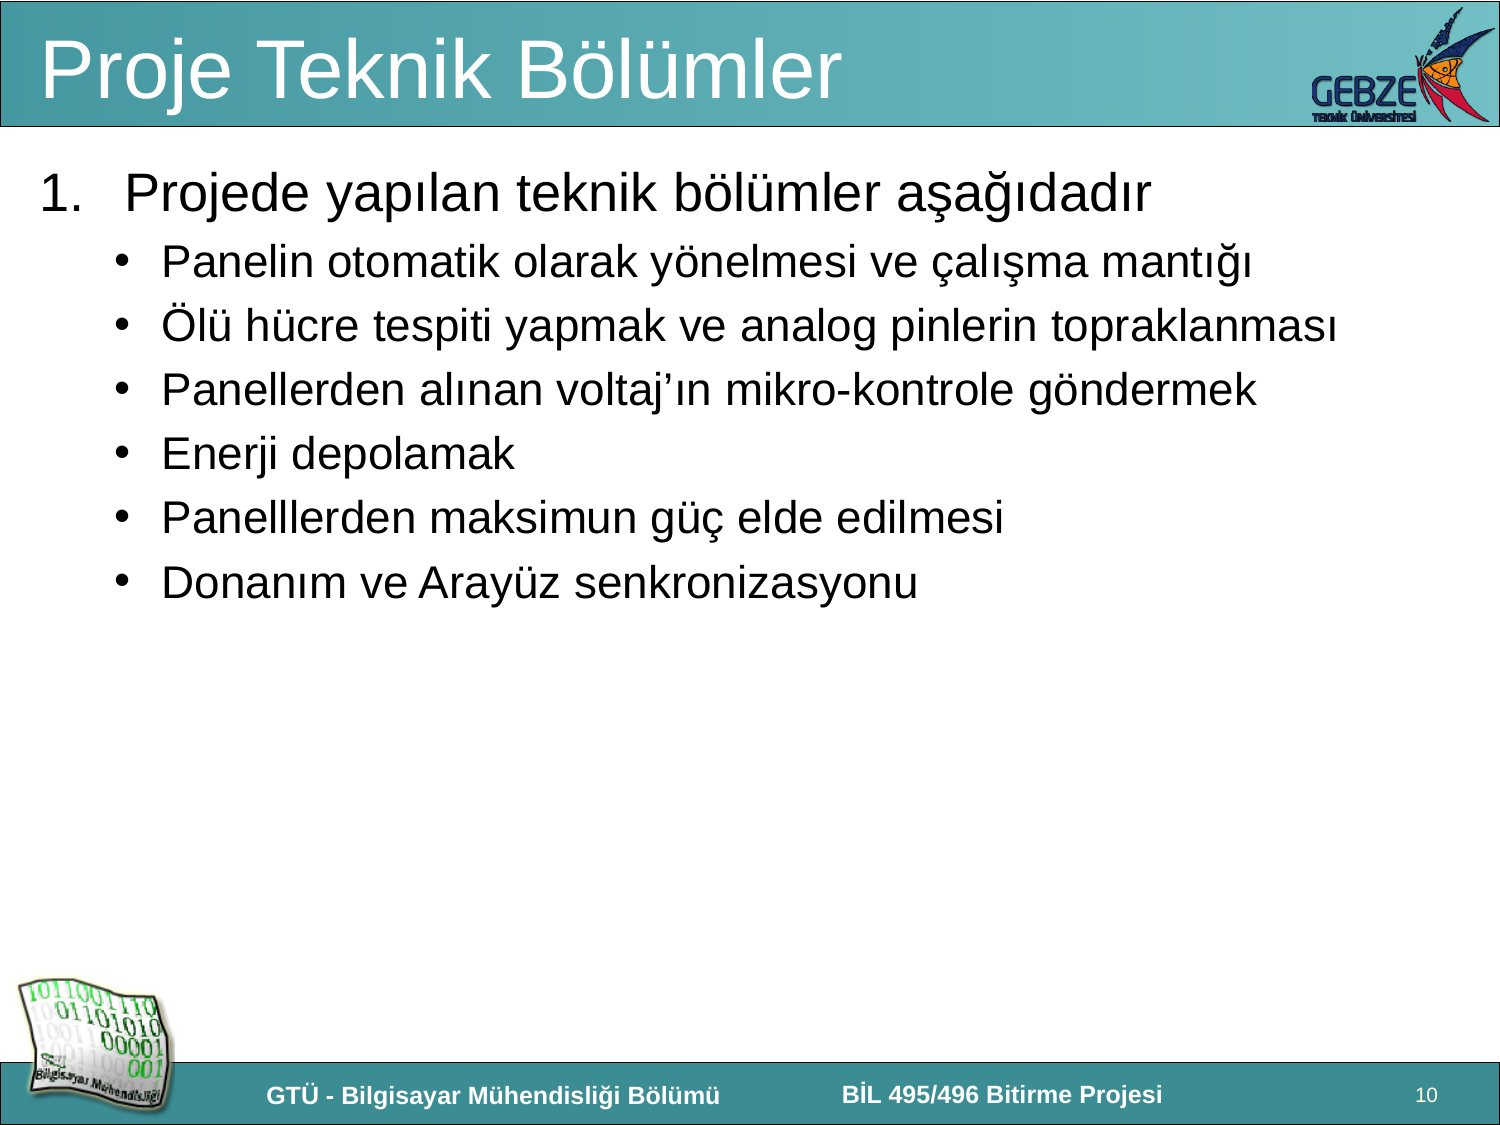

# Proje Teknik Bölümler

Projede yapılan teknik bölümler aşağıdadır
Panelin otomatik olarak yönelmesi ve çalışma mantığı
Ölü hücre tespiti yapmak ve analog pinlerin topraklanması
Panellerden alınan voltaj’ın mikro-kontrole göndermek
Enerji depolamak
Panelllerden maksimun güç elde edilmesi
Donanım ve Arayüz senkronizasyonu
10